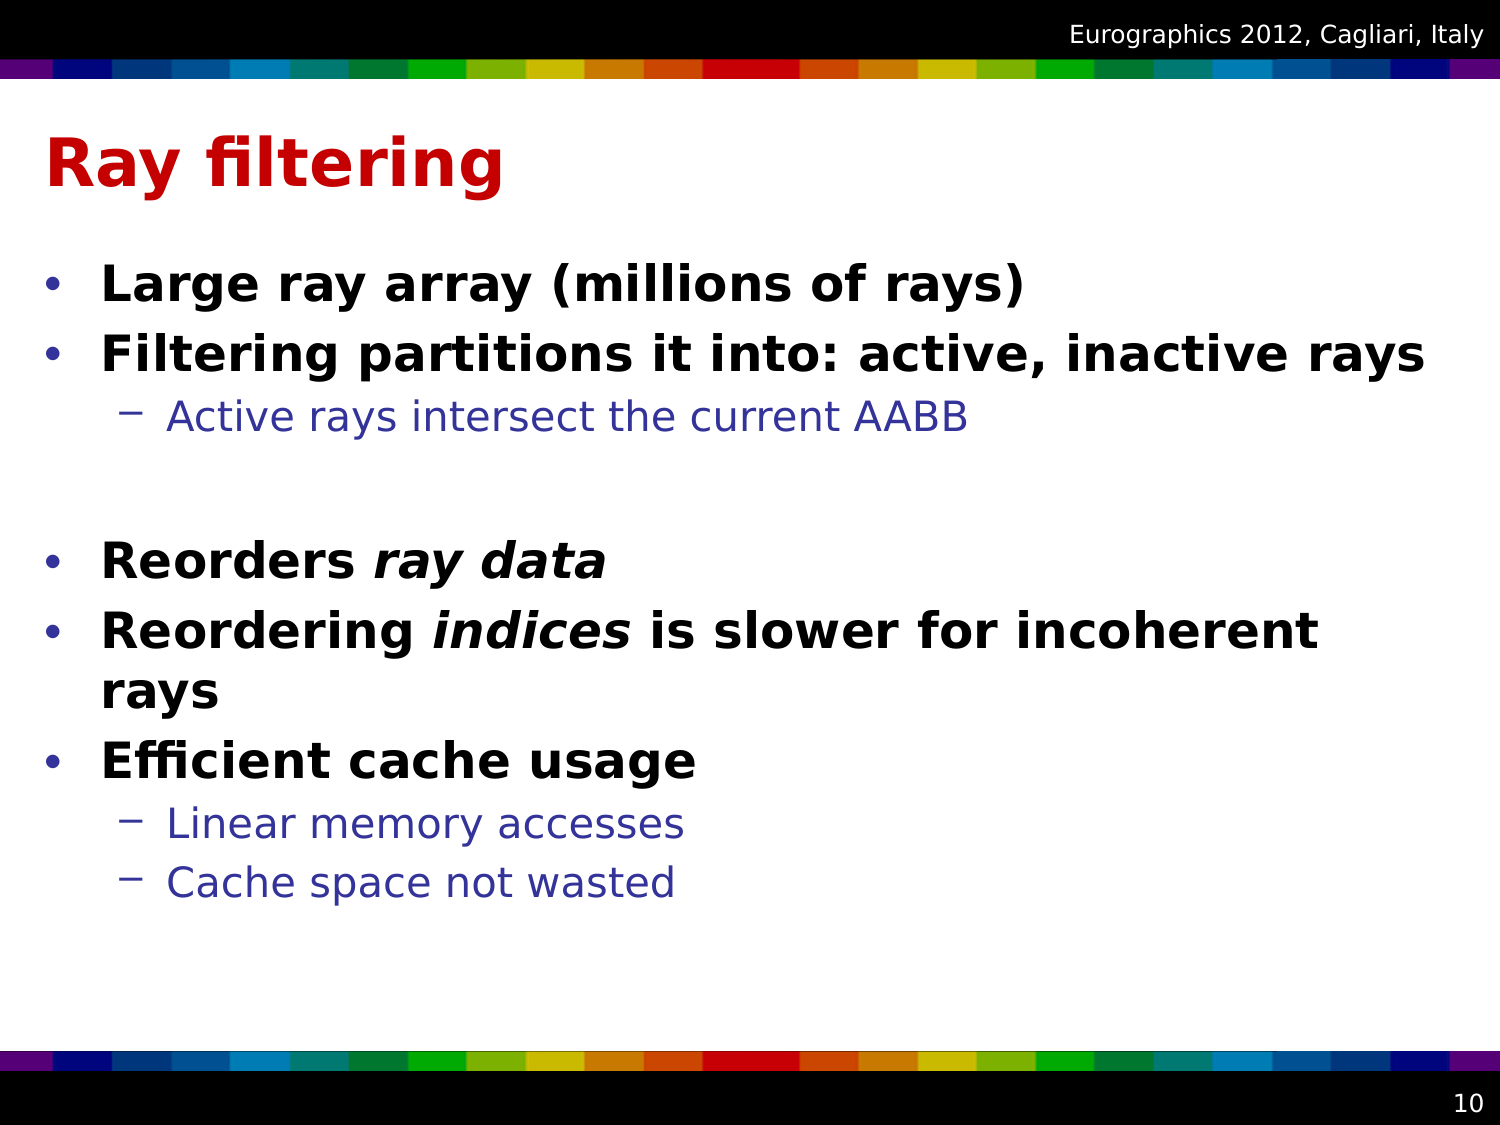

# Ray filtering
Large ray array (millions of rays)
Filtering partitions it into: active, inactive rays
Active rays intersect the current AABB

Reorders ray data
Reordering indices is slower for incoherent rays
Efficient cache usage
Linear memory accesses
Cache space not wasted

10